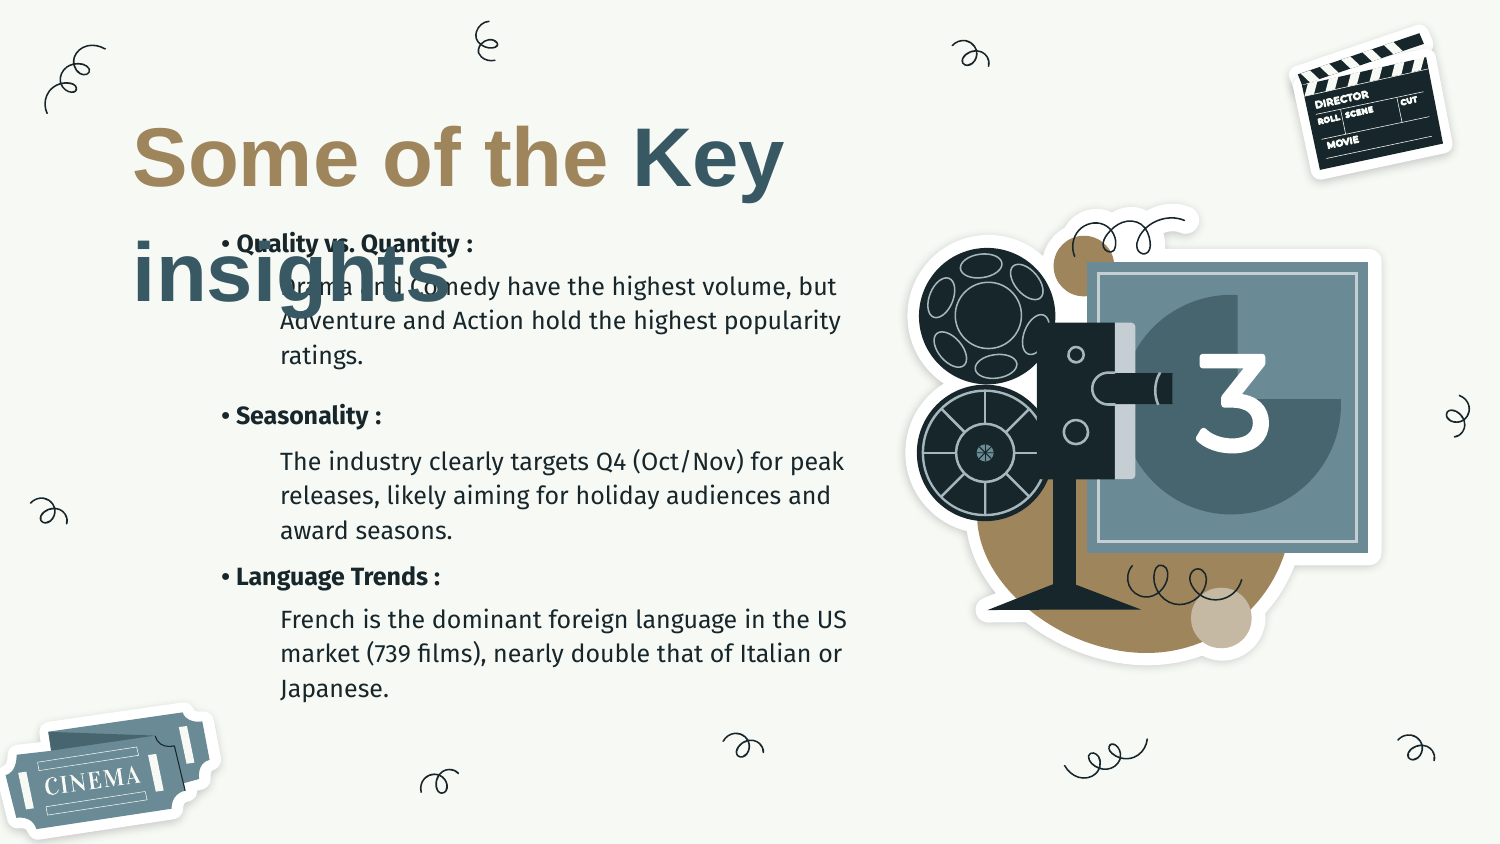

Some of the Key insights

# 󠁯•󠁏󠁏 Quality vs. Quantity :
Drama and Comedy have the highest volume, but Adventure and Action hold the highest popularity ratings.

󠁯•󠁏󠁏 Seasonality :

The industry clearly targets Q4 (Oct/Nov) for peak releases, likely aiming for holiday audiences and award seasons.

󠁯•󠁏󠁏 Language Trends :
French is the dominant foreign language in the US market (739 films), nearly double that of Italian or Japanese.